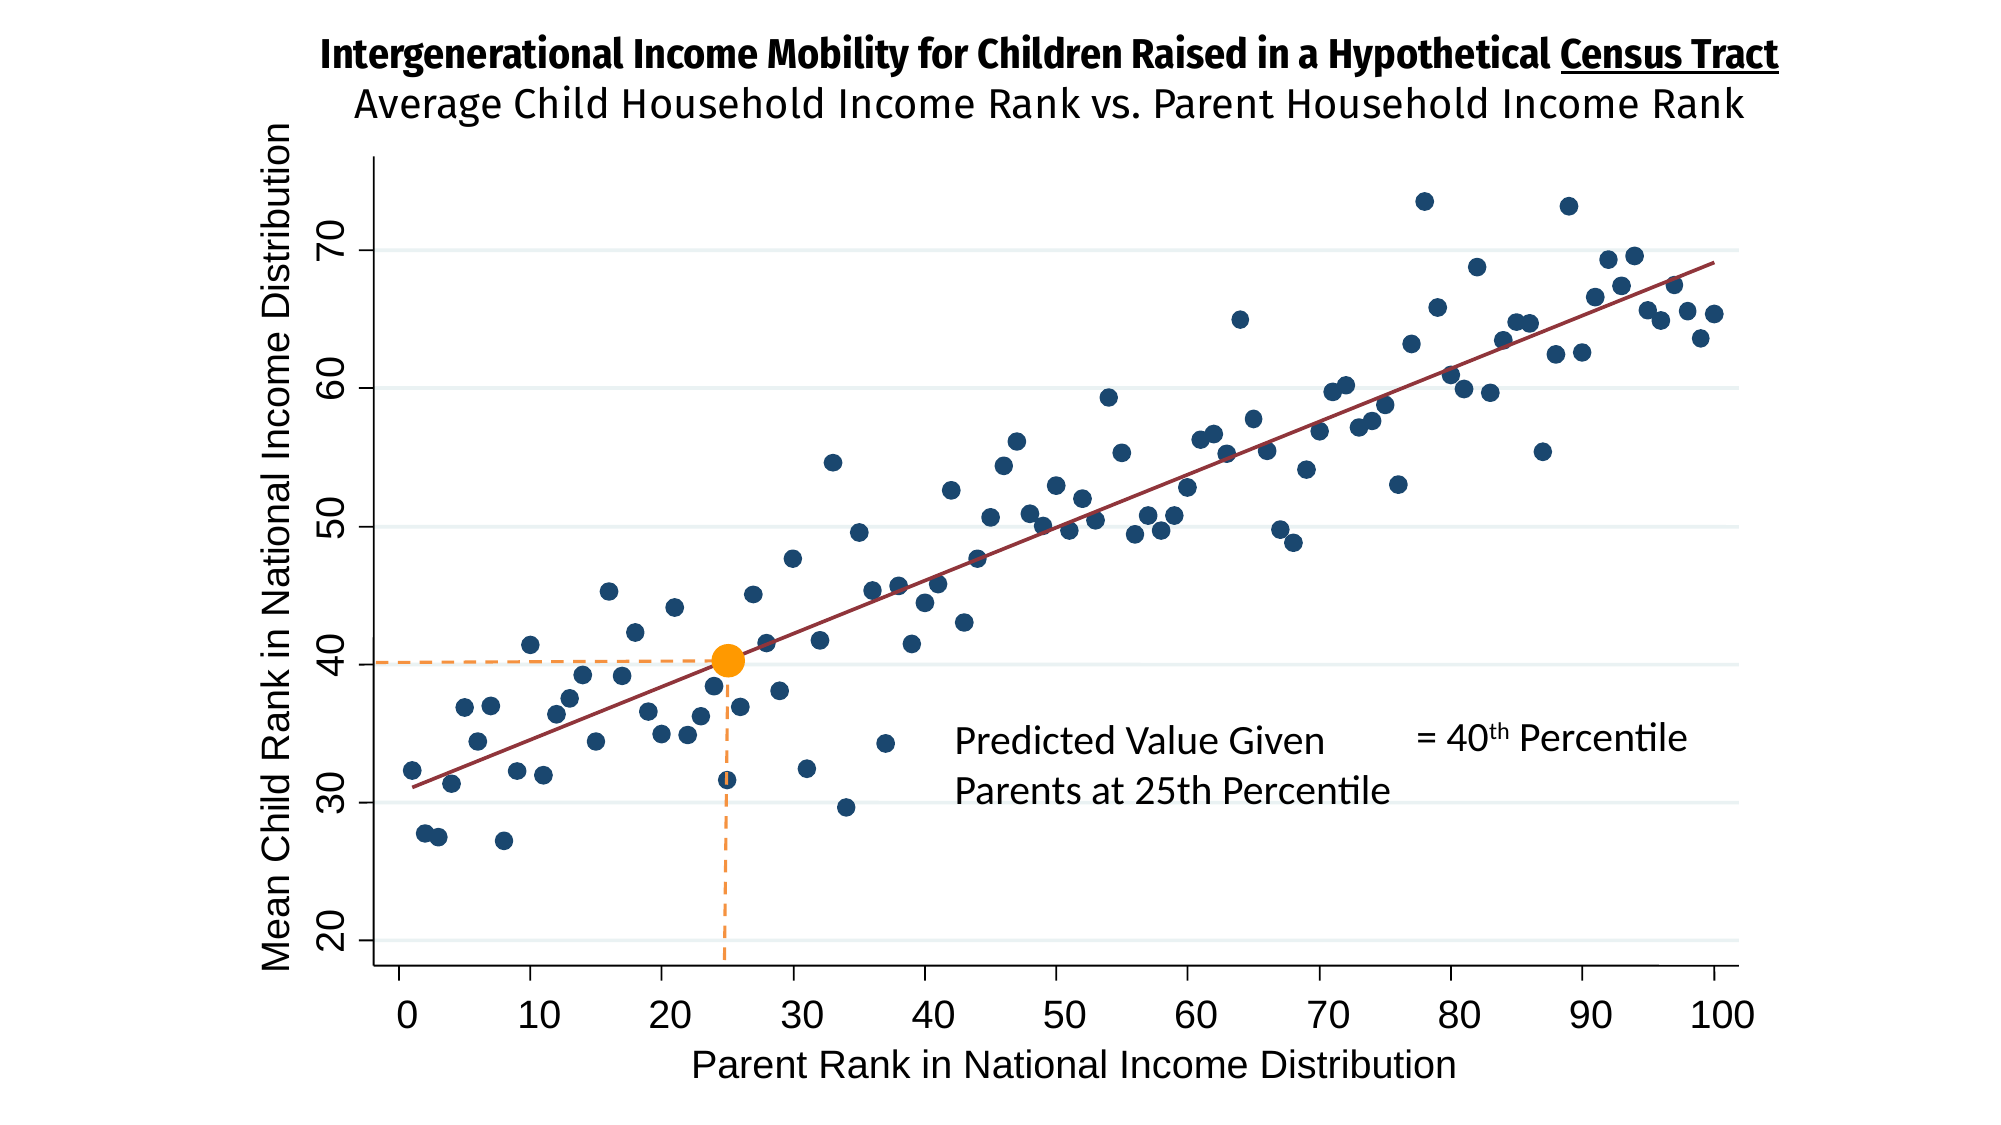

70

60

50

Mean Child Rank in National Income Distribution

40

30

20

0
10
20
30
40
50
60
70
80
90
100
Parent Rank in National Income Distribution
Intergenerational Income Mobility for Children Raised in a Hypothetical Census Tract
Average Child Household Income Rank vs. Parent Household Income Rank

= 40th Percentile
Predicted Value Given  Parents at 25th Percentile